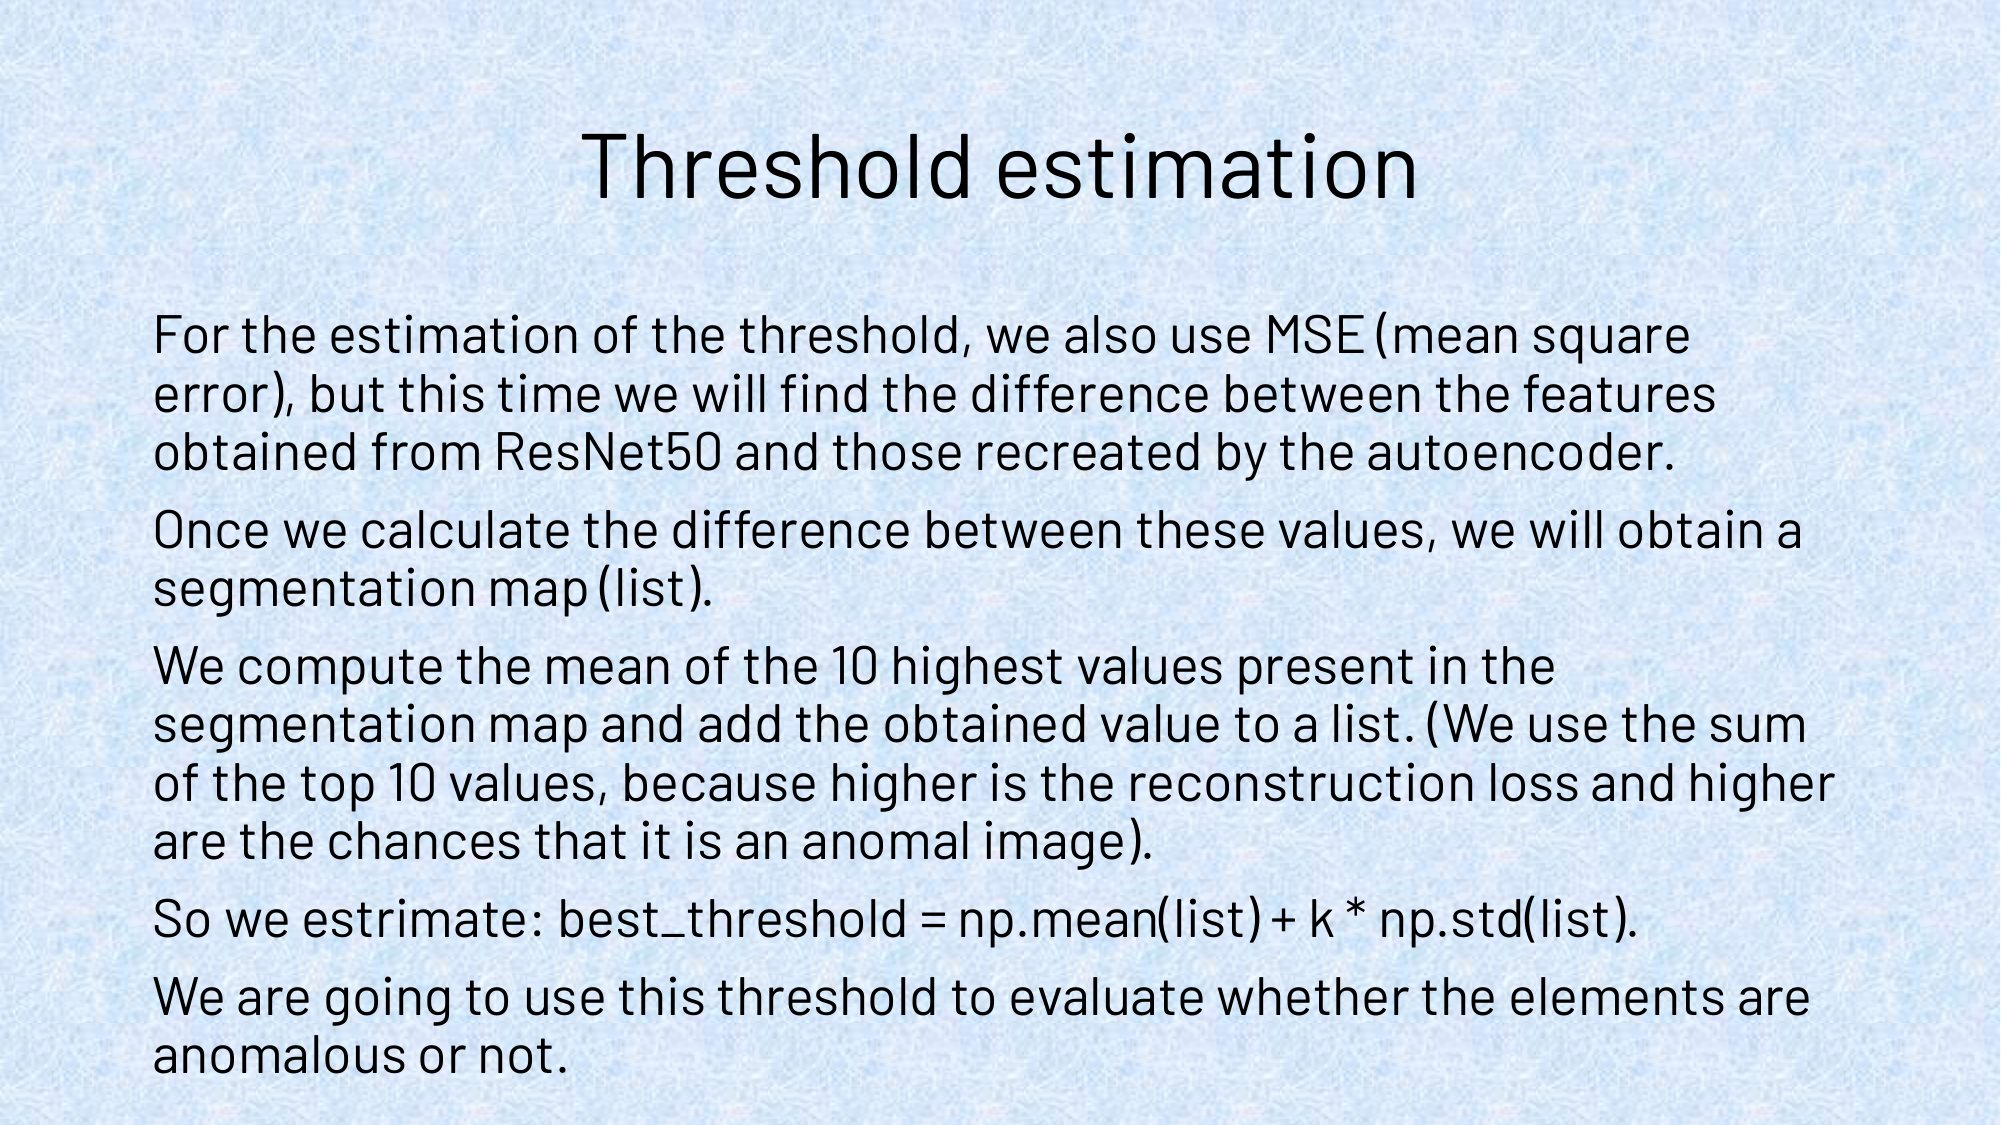

# Threshold estimation
For the estimation of the threshold, we also use MSE (mean square error), but this time we will find the difference between the features obtained from ResNet50 and those recreated by the autoencoder.
Once we calculate the difference between these values, we will obtain a segmentation map (list).
We compute the mean of the 10 highest values present in the segmentation map and add the obtained value to a list. (We use the sum of the top 10 values, because higher is the reconstruction loss and higher are the chances that it is an anomal image).
So we estrimate: best_threshold = np.mean(list) + k * np.std(list).
We are going to use this threshold to evaluate whether the elements are anomalous or not.